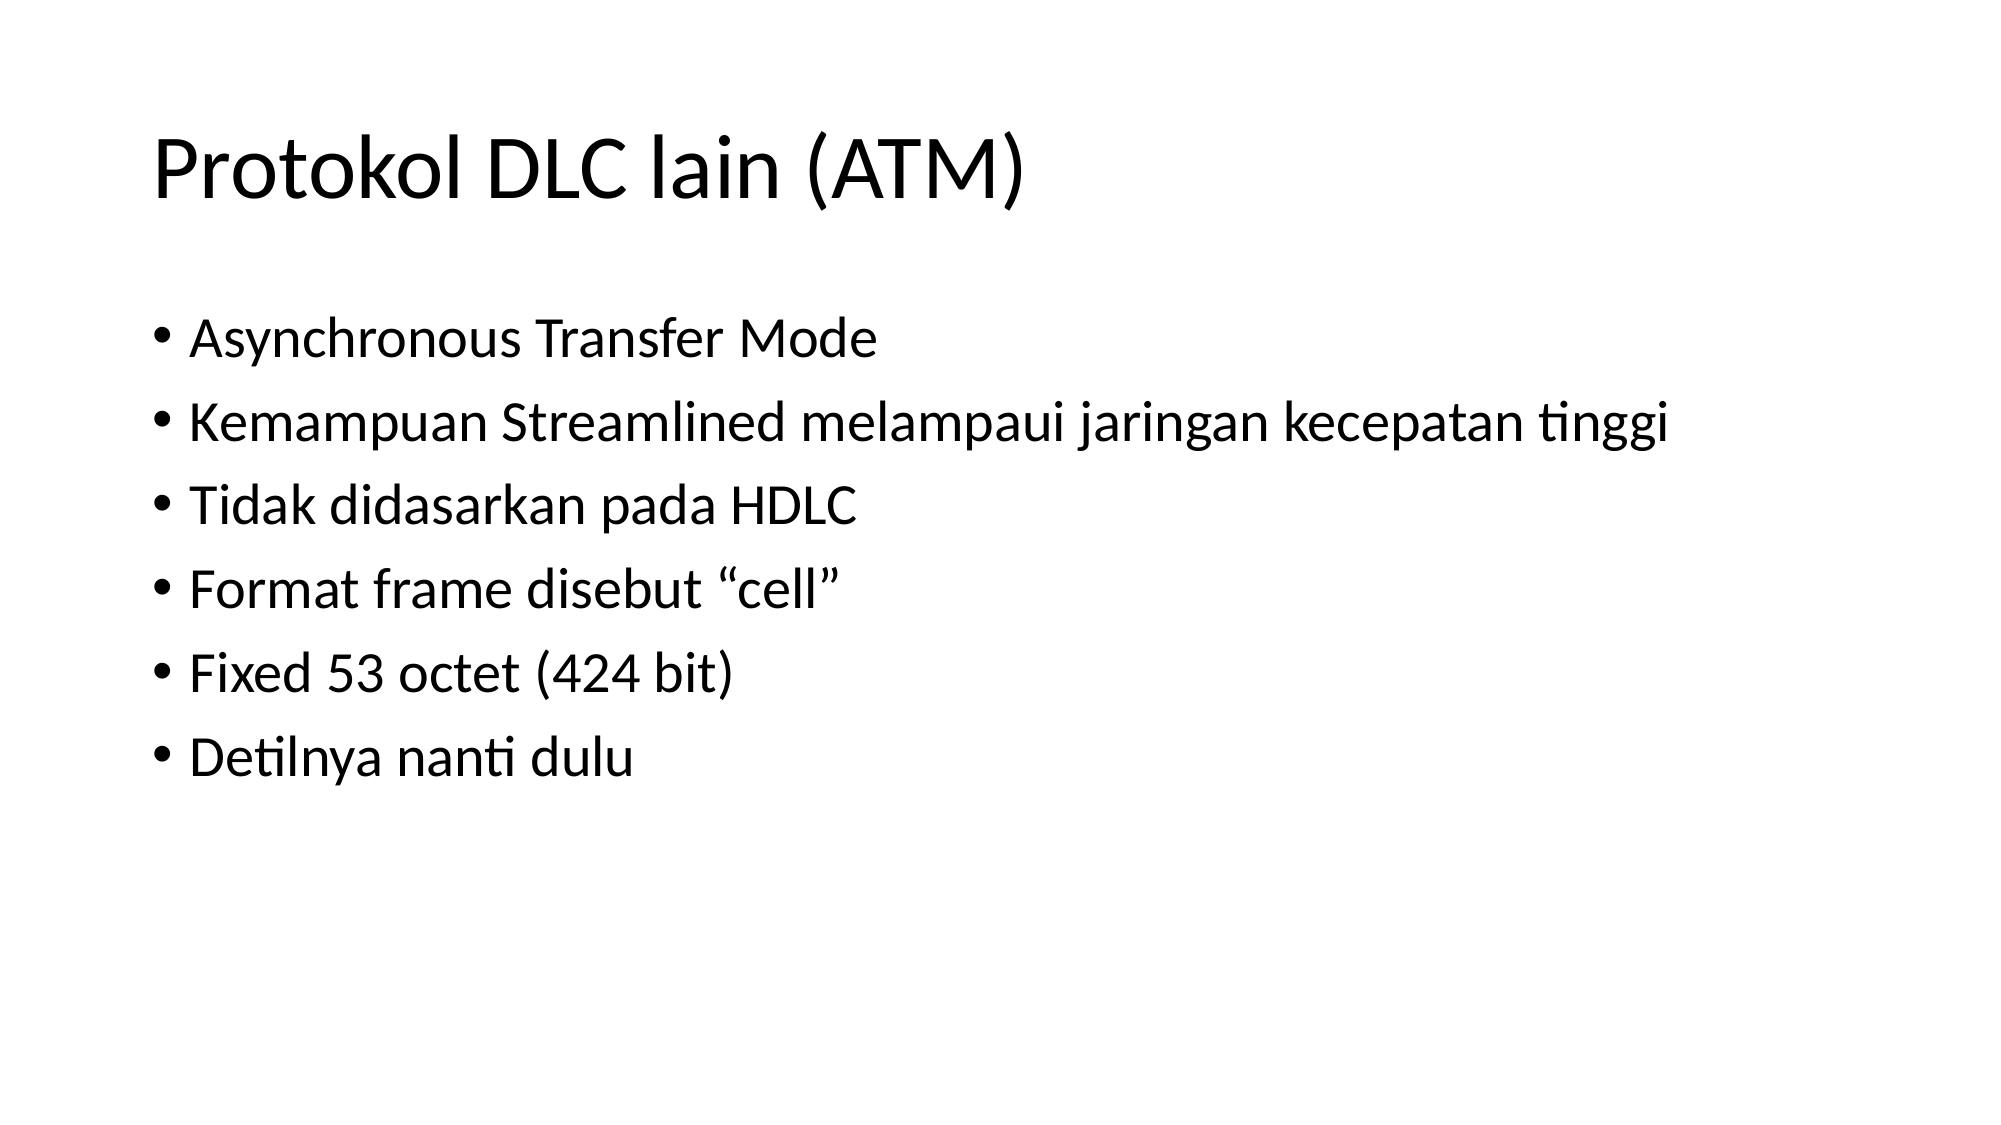

# Protokol DLC lain (ATM)
Asynchronous Transfer Mode
Kemampuan Streamlined melampaui jaringan kecepatan tinggi
Tidak didasarkan pada HDLC
Format frame disebut “cell”
Fixed 53 octet (424 bit)
Detilnya nanti dulu